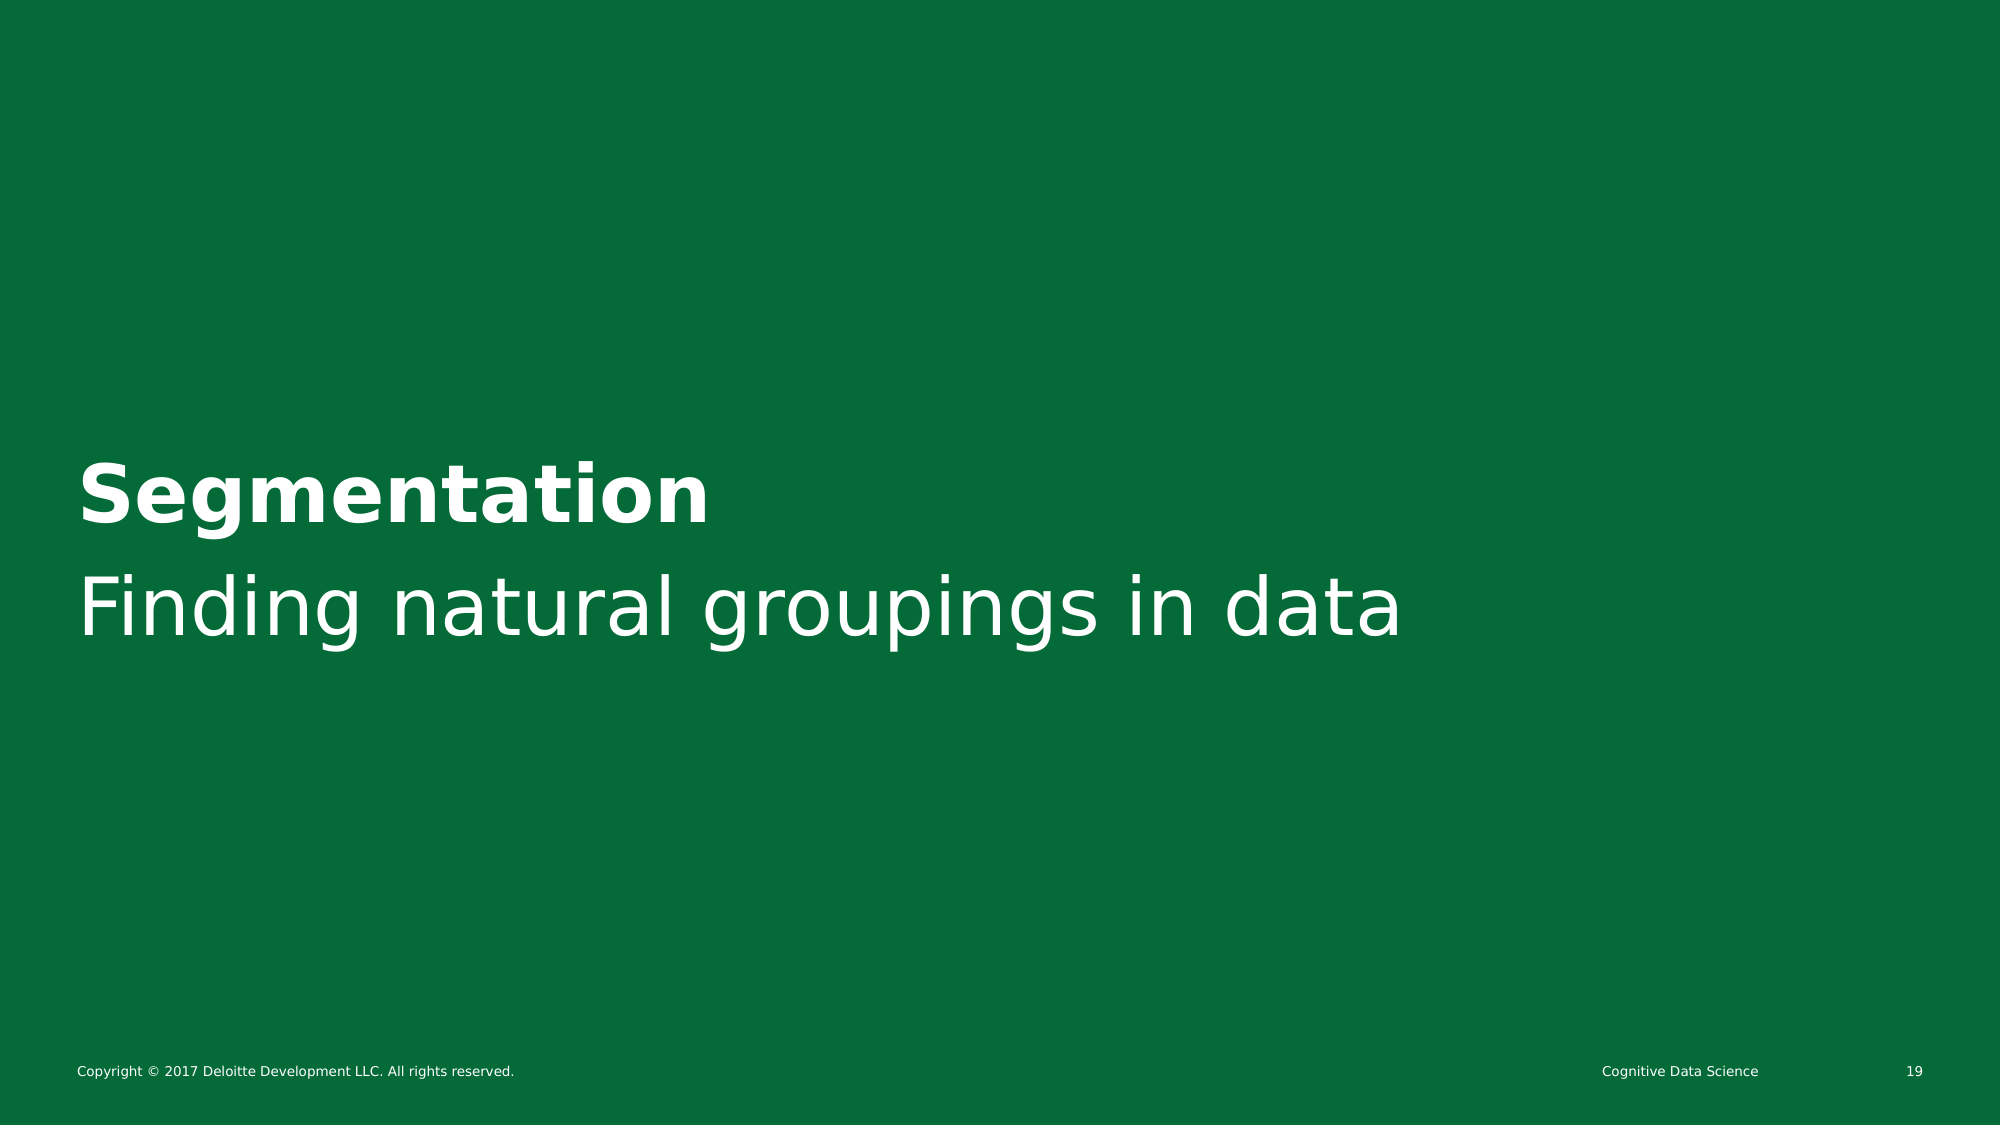

# Segmentation
Finding natural groupings in data